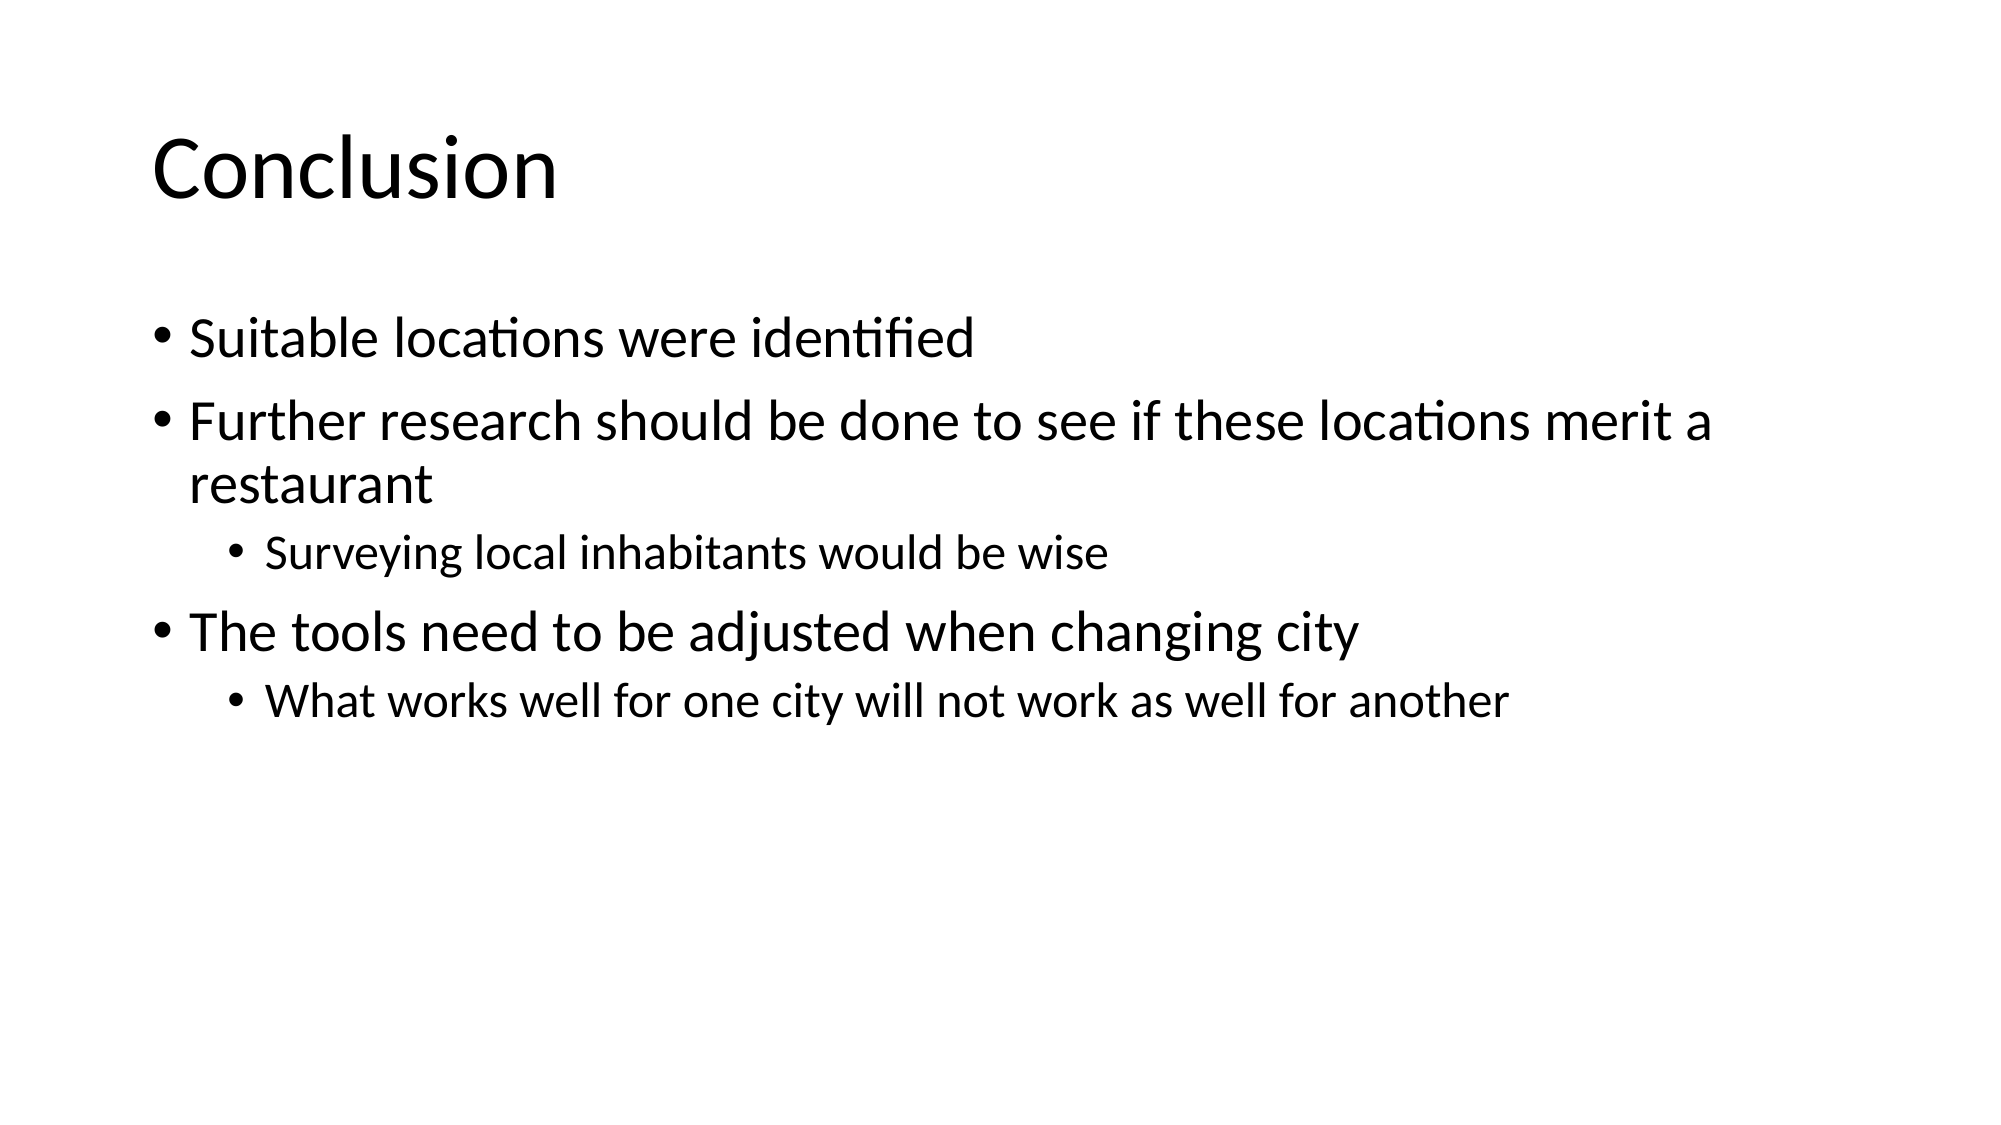

# Conclusion
Suitable locations were identified
Further research should be done to see if these locations merit a restaurant
Surveying local inhabitants would be wise
The tools need to be adjusted when changing city
What works well for one city will not work as well for another